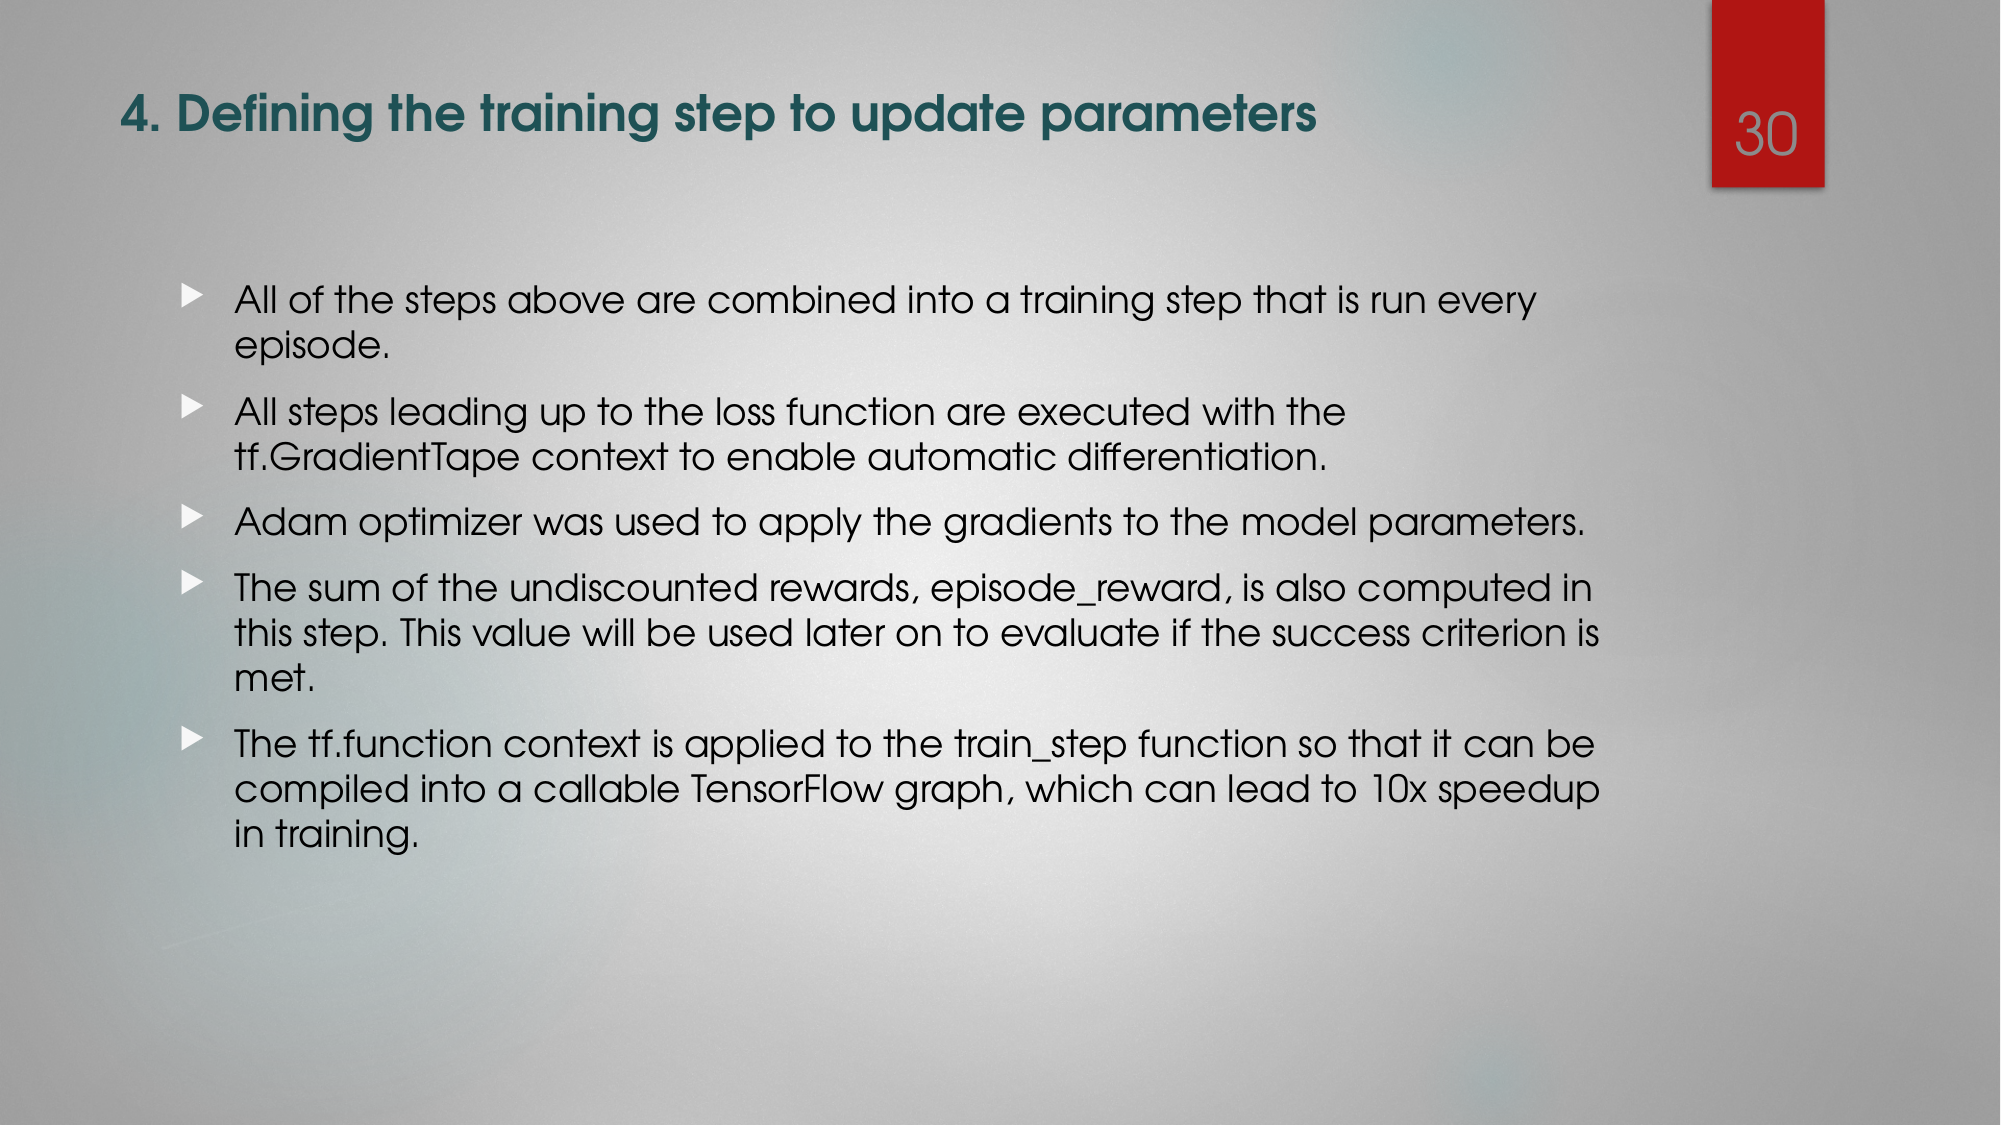

30
# 4. Defining the training step to update parameters
All of the steps above are combined into a training step that is run every episode.
All steps leading up to the loss function are executed with the tf.GradientTape context to enable automatic differentiation.
Adam optimizer was used to apply the gradients to the model parameters.
The sum of the undiscounted rewards, episode_reward, is also computed in this step. This value will be used later on to evaluate if the success criterion is met.
The tf.function context is applied to the train_step function so that it can be compiled into a callable TensorFlow graph, which can lead to 10x speedup in training.